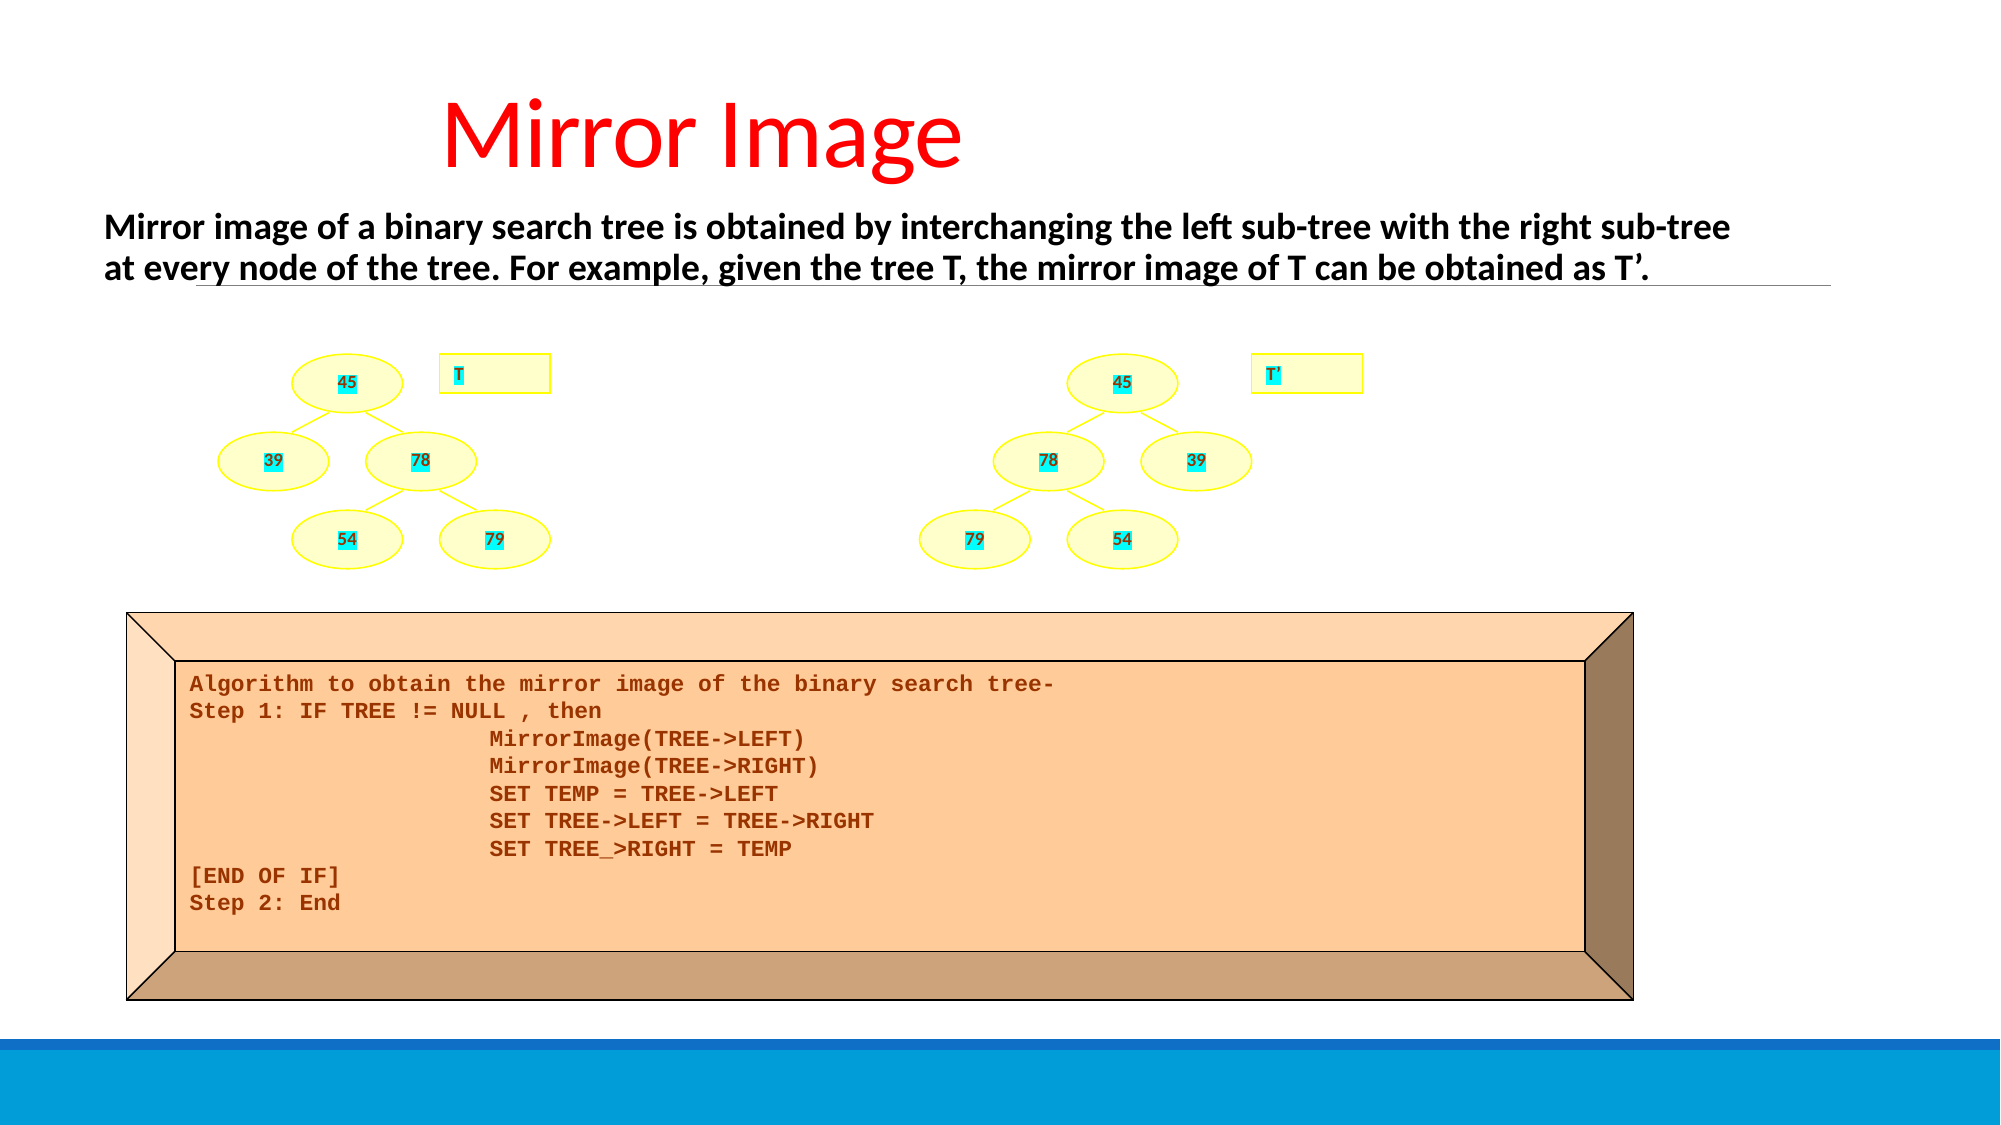

# Mirror Image
Mirror image of a binary search tree is obtained by interchanging the left sub-tree with the right sub-tree at every node of the tree. For example, given the tree T, the mirror image of T can be obtained as T’.
45
T
45
T’

39
78
78
39

54
79
79
54
Algorithm to obtain the mirror image of the binary search tree-
Step 1: IF TREE != NULL , then
		MirrorImage(TREE->LEFT)
		MirrorImage(TREE->RIGHT)
		SET TEMP = TREE->LEFT
		SET TREE->LEFT = TREE->RIGHT
		SET TREE_>RIGHT = TEMP
[END OF IF]
Step 2: End